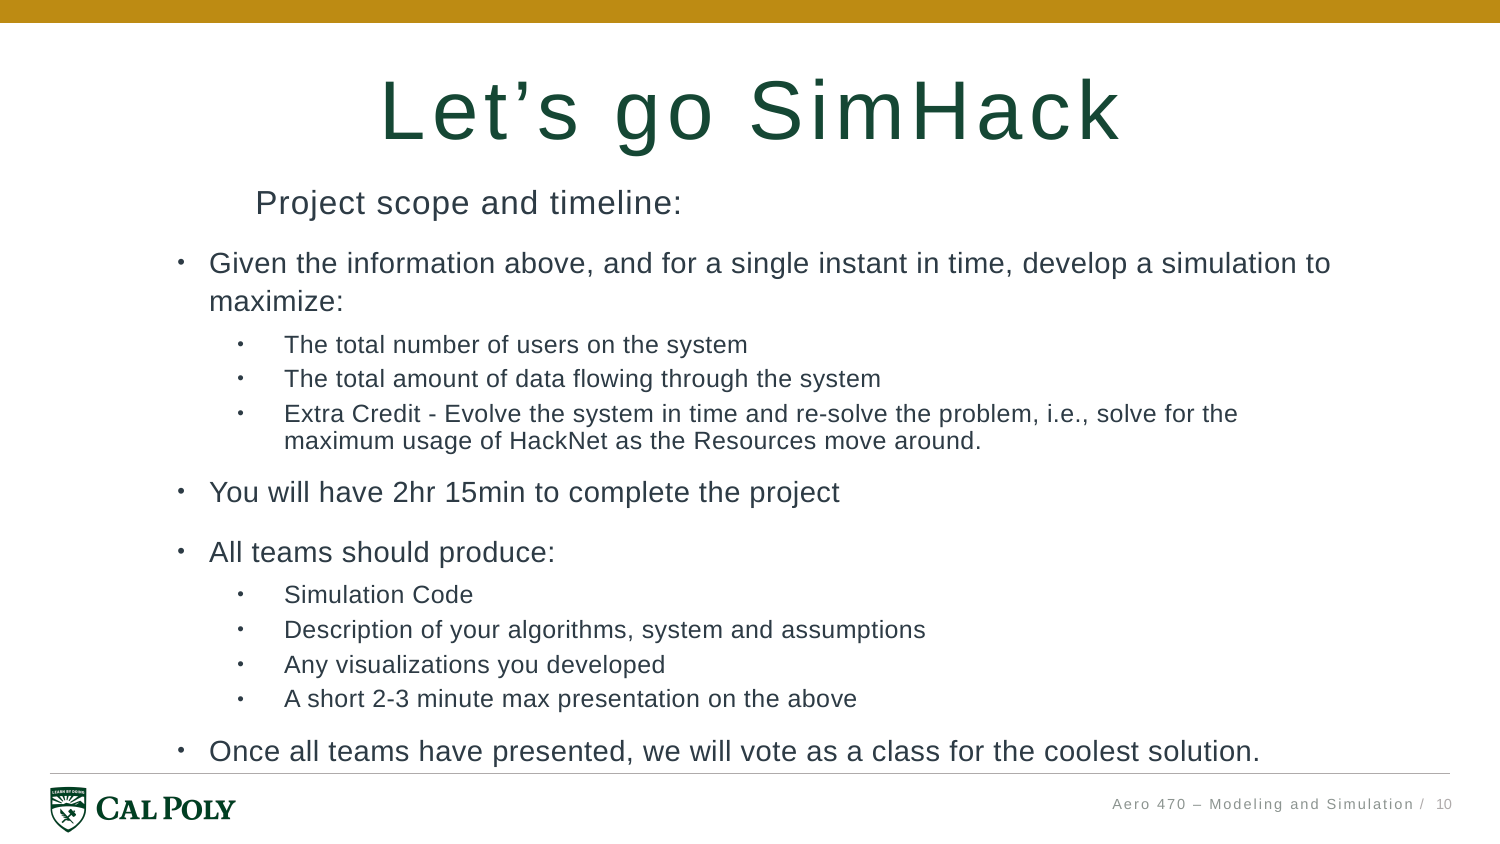

# Let’s go SimHack
Project scope and timeline:

Given the information above, and for a single instant in time, develop a simulation to maximize:
The total number of users on the system
The total amount of data flowing through the system
Extra Credit - Evolve the system in time and re-solve the problem, i.e., solve for the maximum usage of HackNet as the Resources move around.
You will have 2hr 15min to complete the project
All teams should produce:
Simulation Code
Description of your algorithms, system and assumptions
Any visualizations you developed
A short 2-3 minute max presentation on the above
Once all teams have presented, we will vote as a class for the coolest solution.

Aero 470 – Modeling and Simulation
/   10